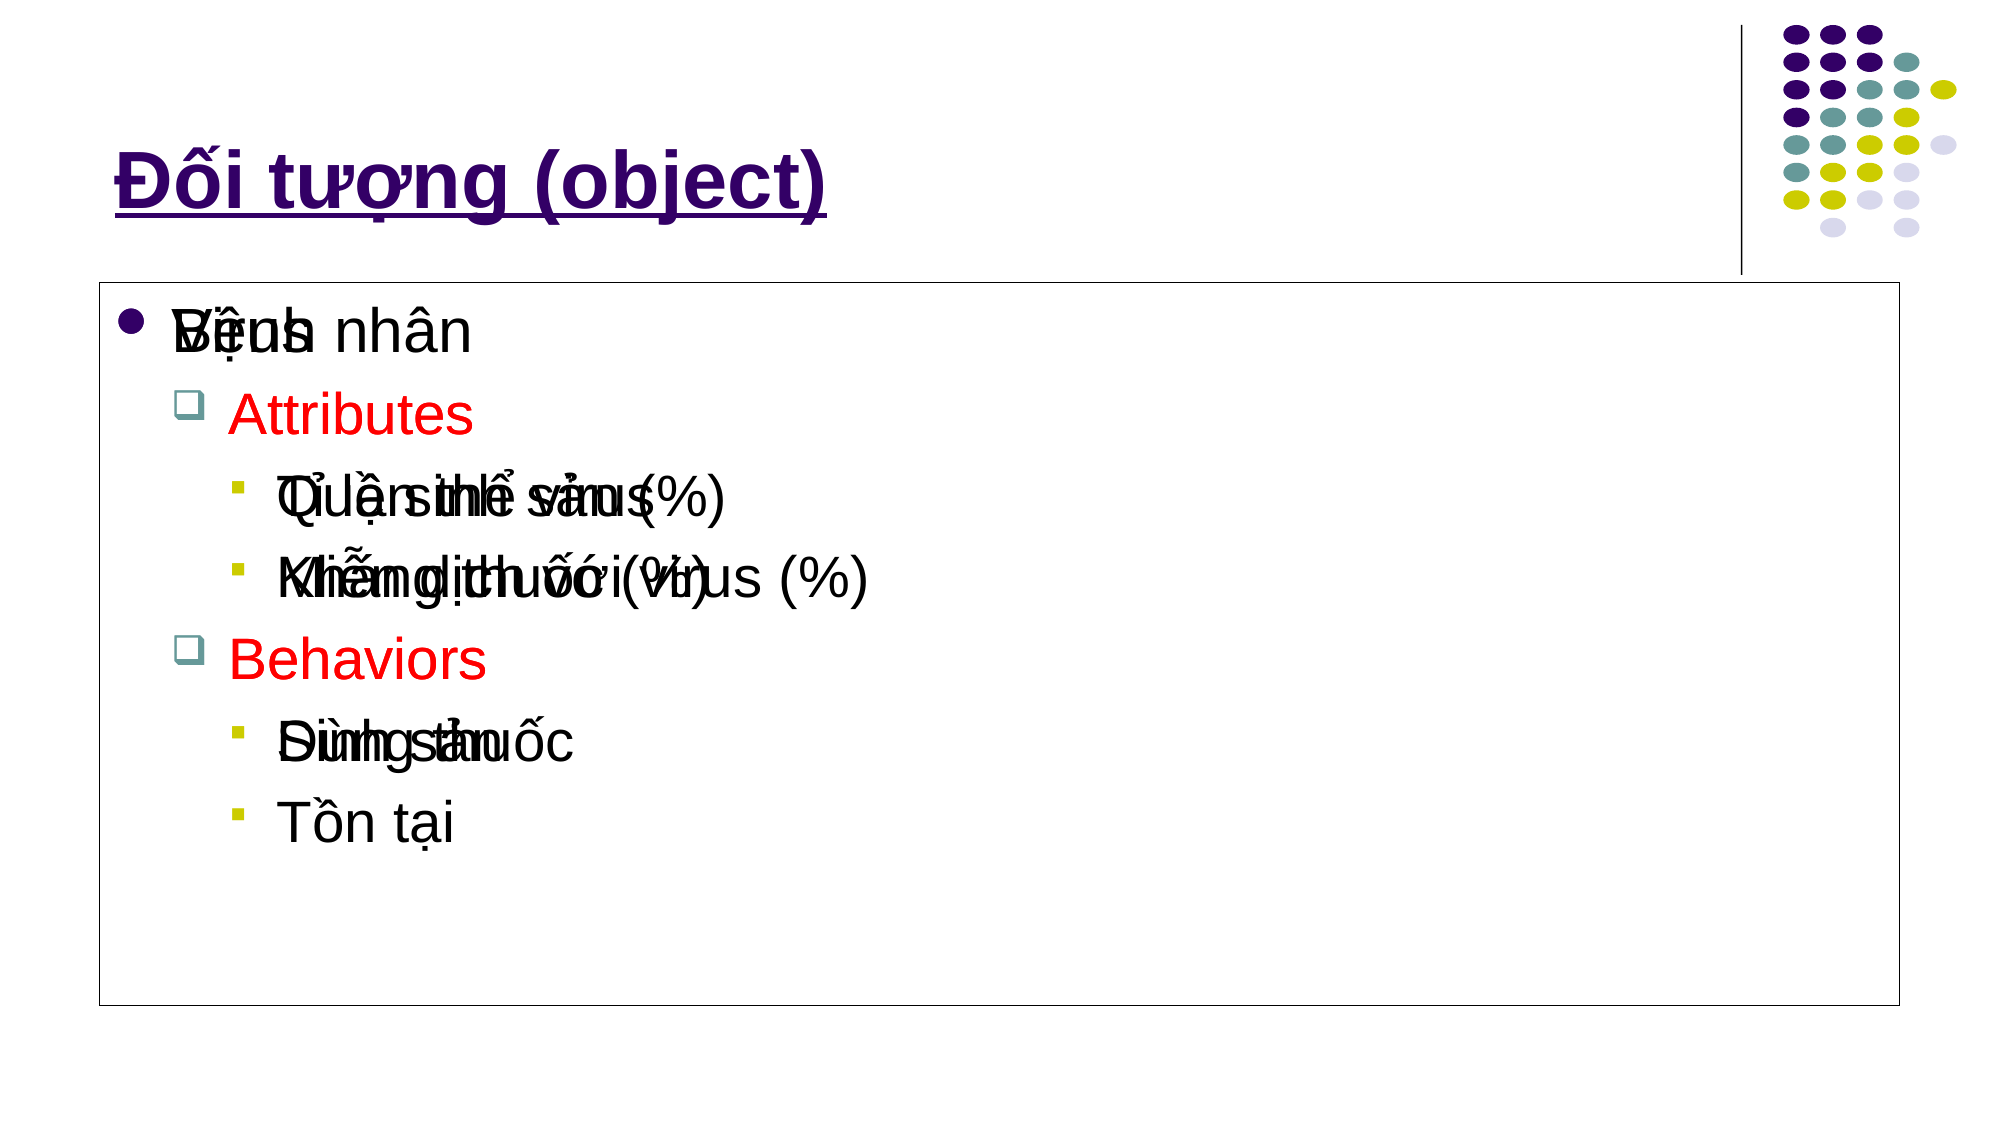

# Đối tượng (object)
Bệnh nhân
Attributes
Quần thể virus
Miễn dịch với virus (%)
Behaviors
Dùng thuốc

Virus
Attributes
Tỉ lệ sinh sản (%)
Kháng thuốc (%)
Behaviors
Sinh sản
Tồn tại